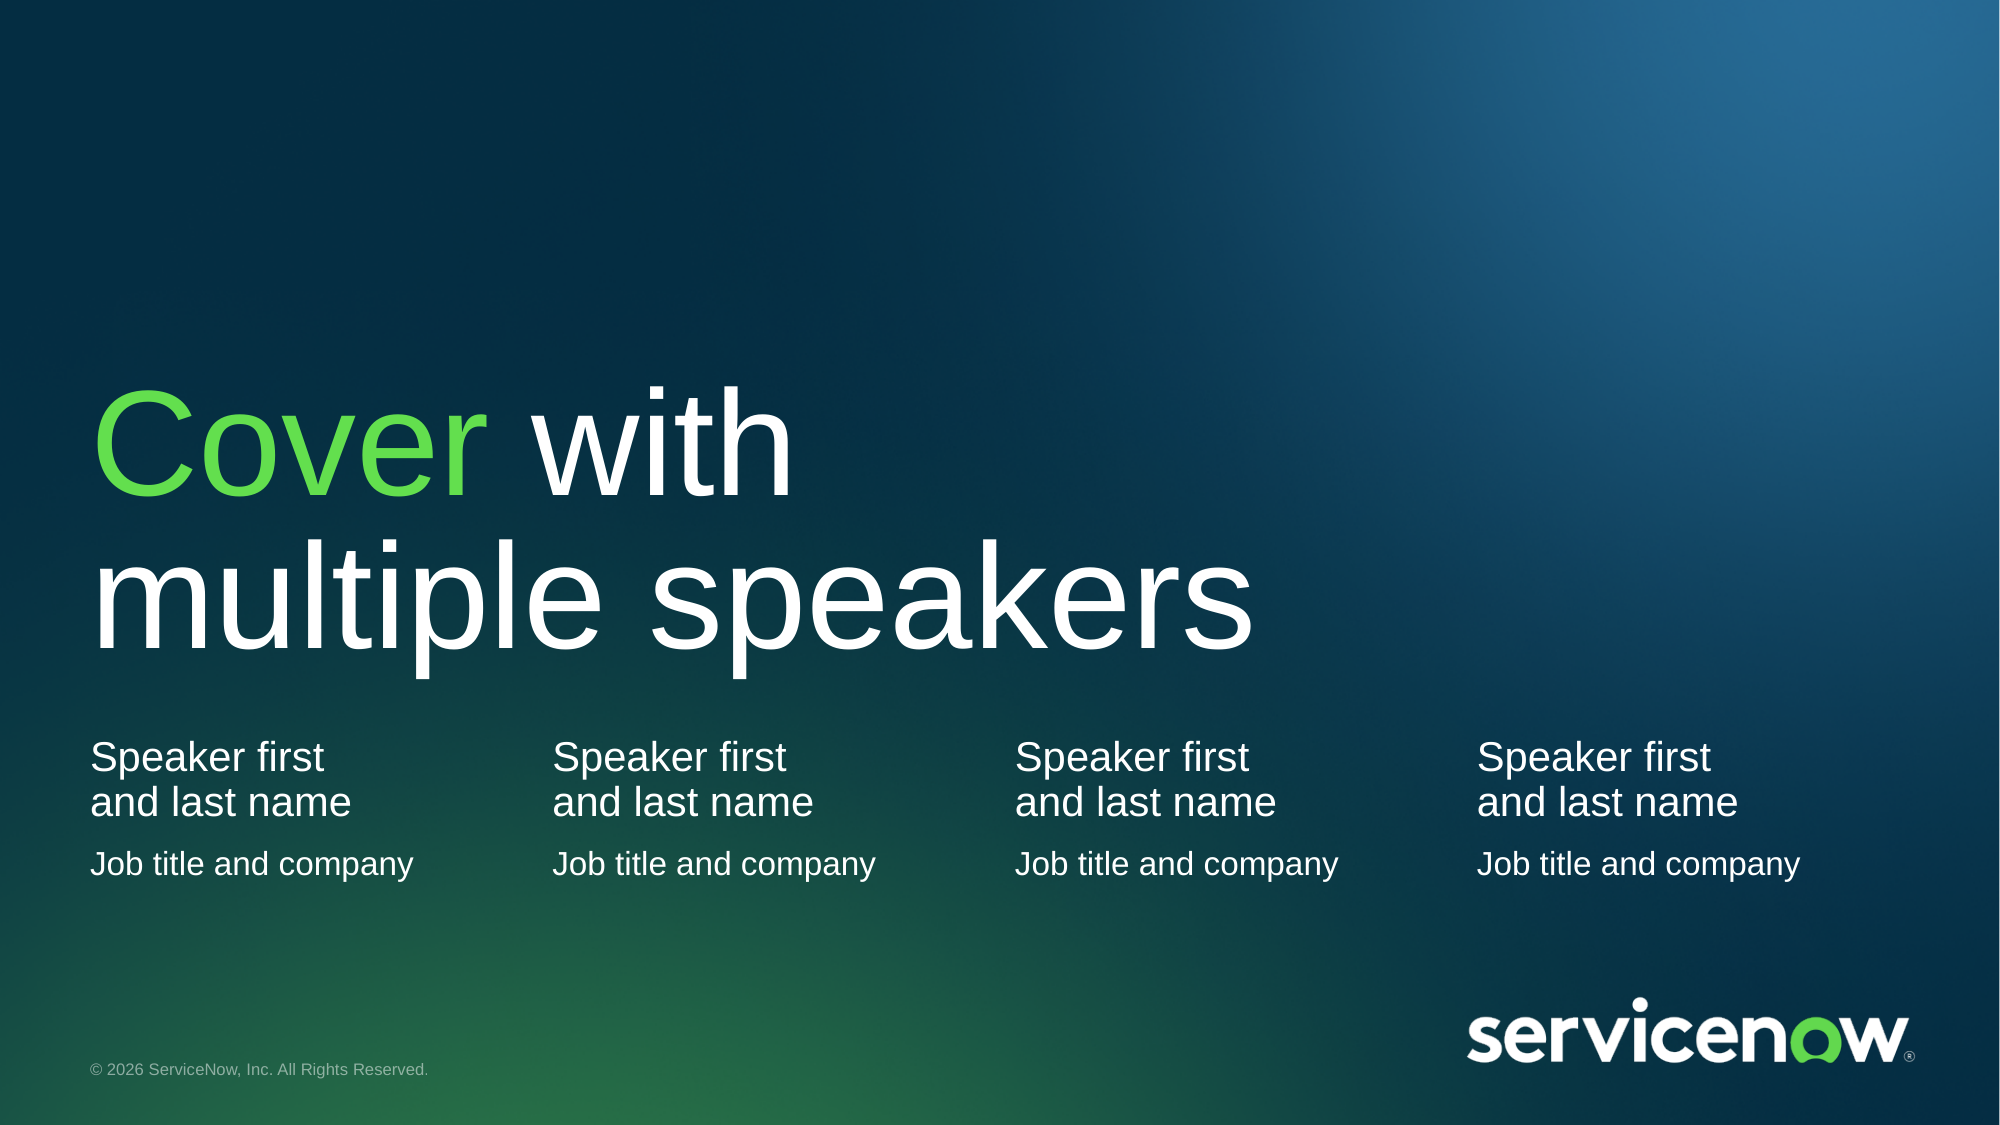

# Cover with multiple speakers
Speaker first
and last name
Speaker first
and last name
Speaker first
and last name
Speaker first
and last name
Job title and company
Job title and company
Job title and company
Job title and company